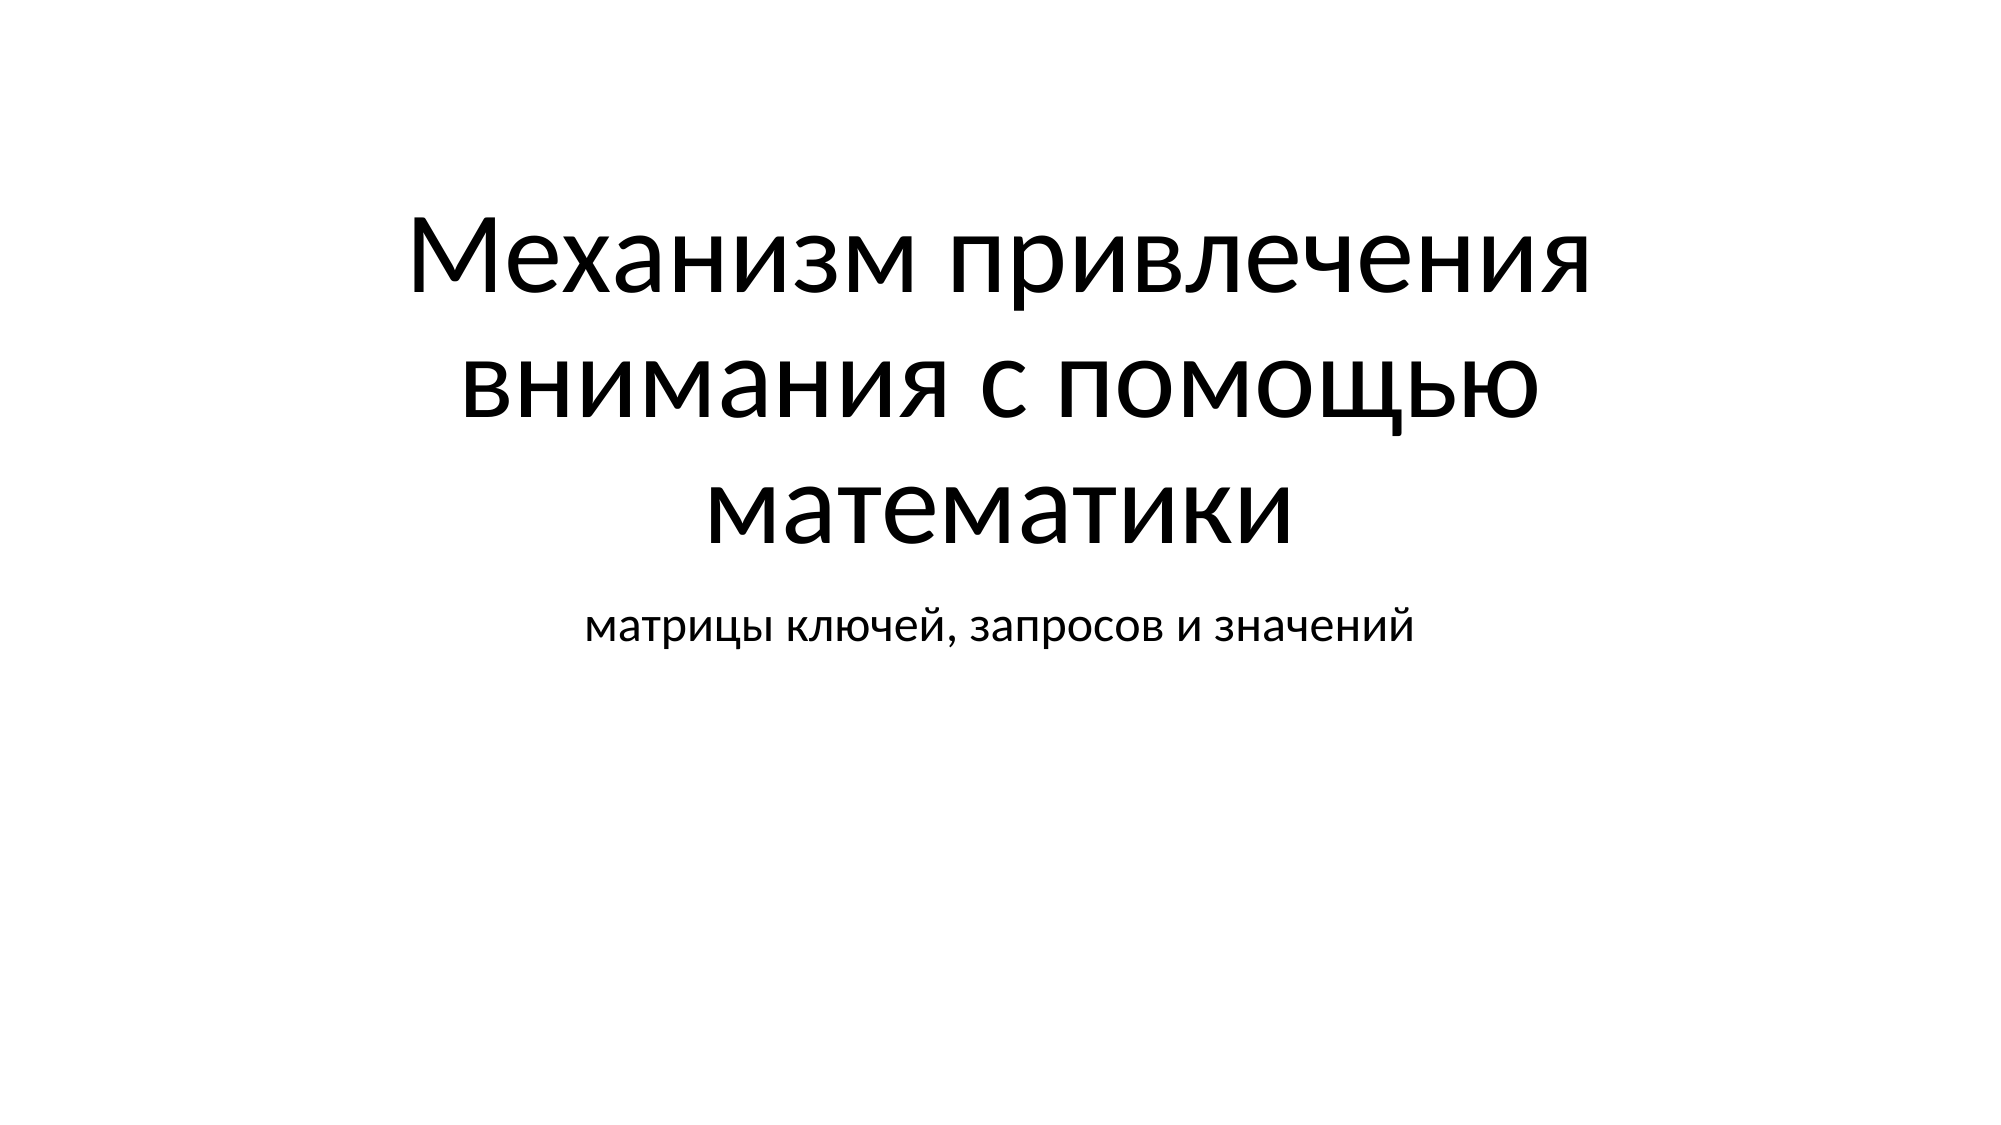

# Механизм привлечения внимания с помощью математики
матрицы ключей, запросов и значений